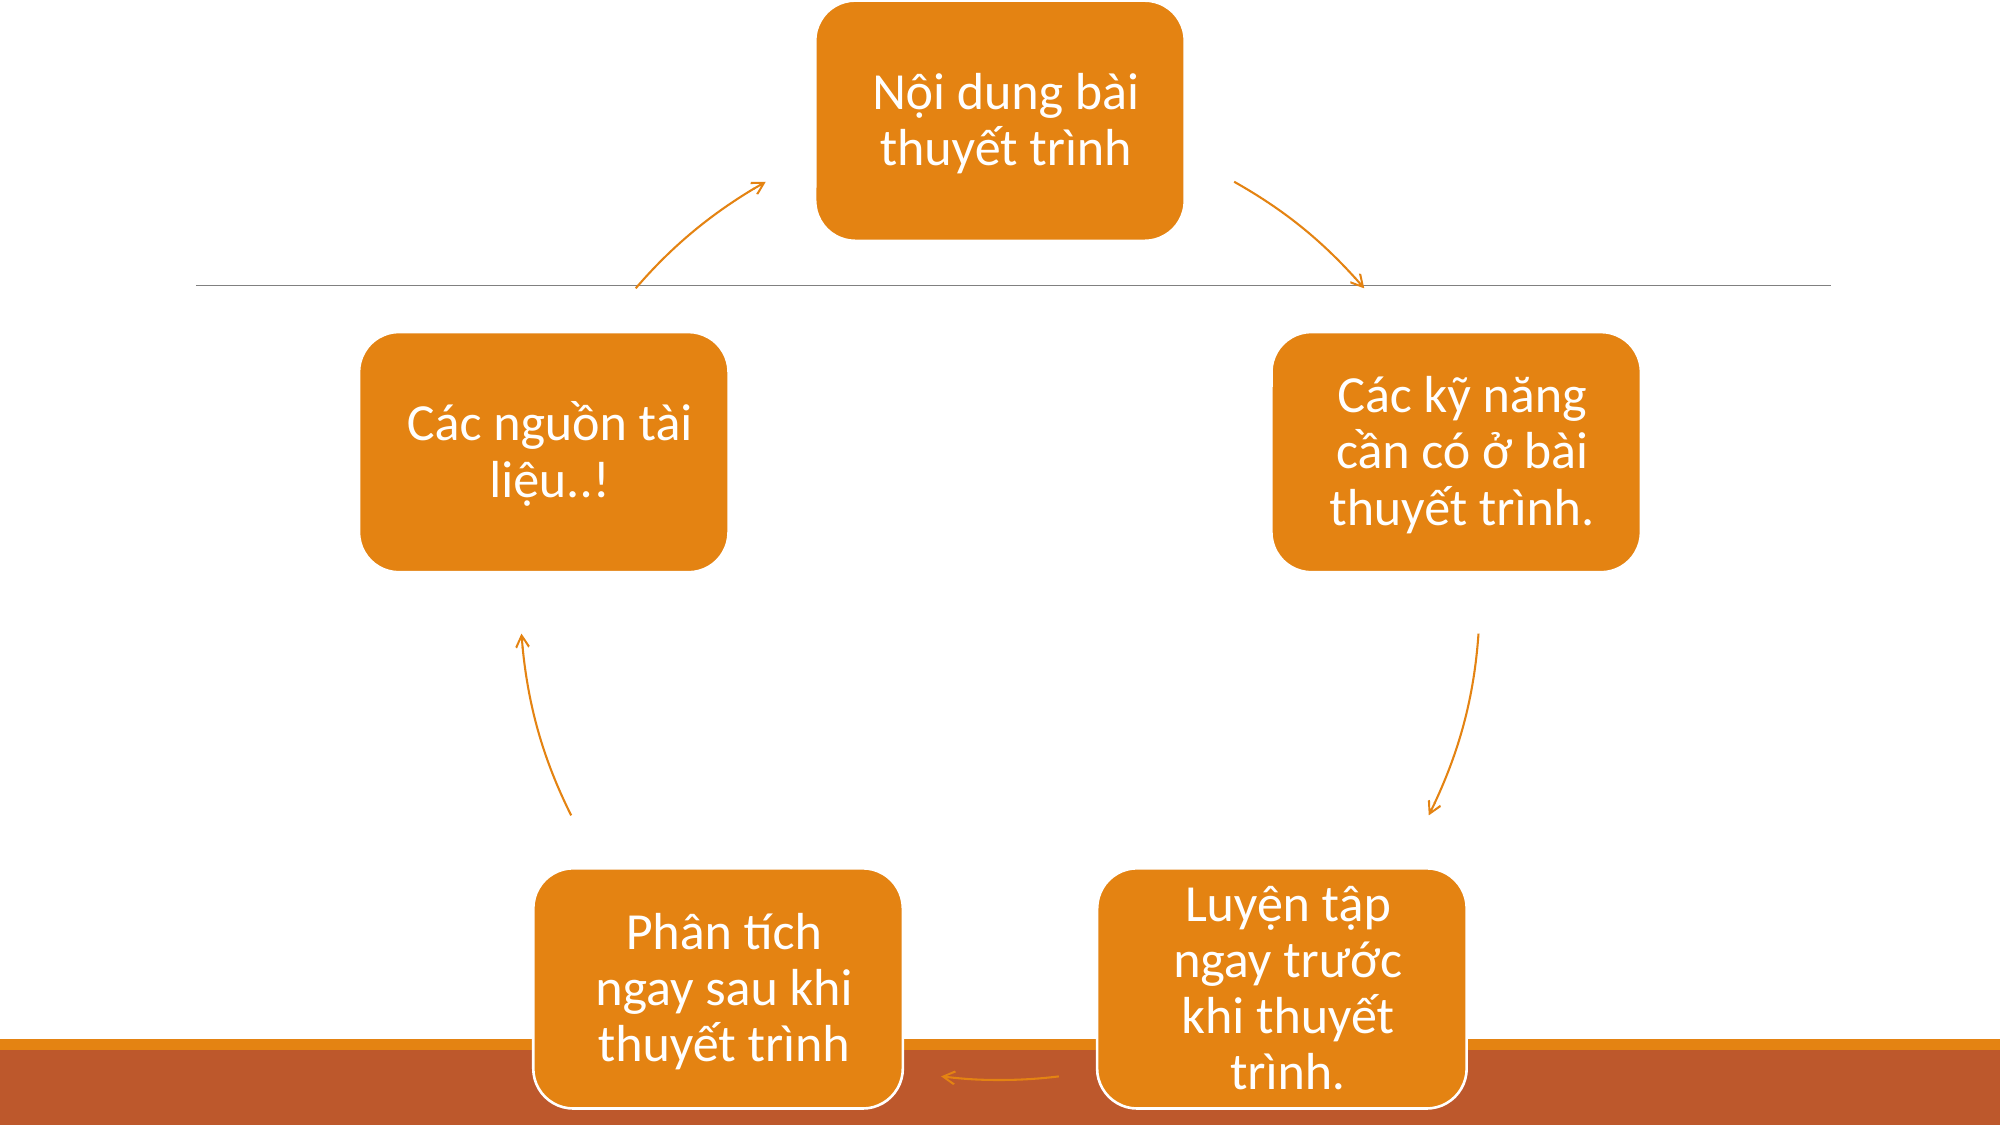

Nội dung bài thuyết trình
Các kỹ năng cần có ở bài thuyết trình.
Luyện tập ngay trước khi thuyết trình.
Phân tích ngay sau khi thuyết trình
Các nguồn tài liệu..!
#